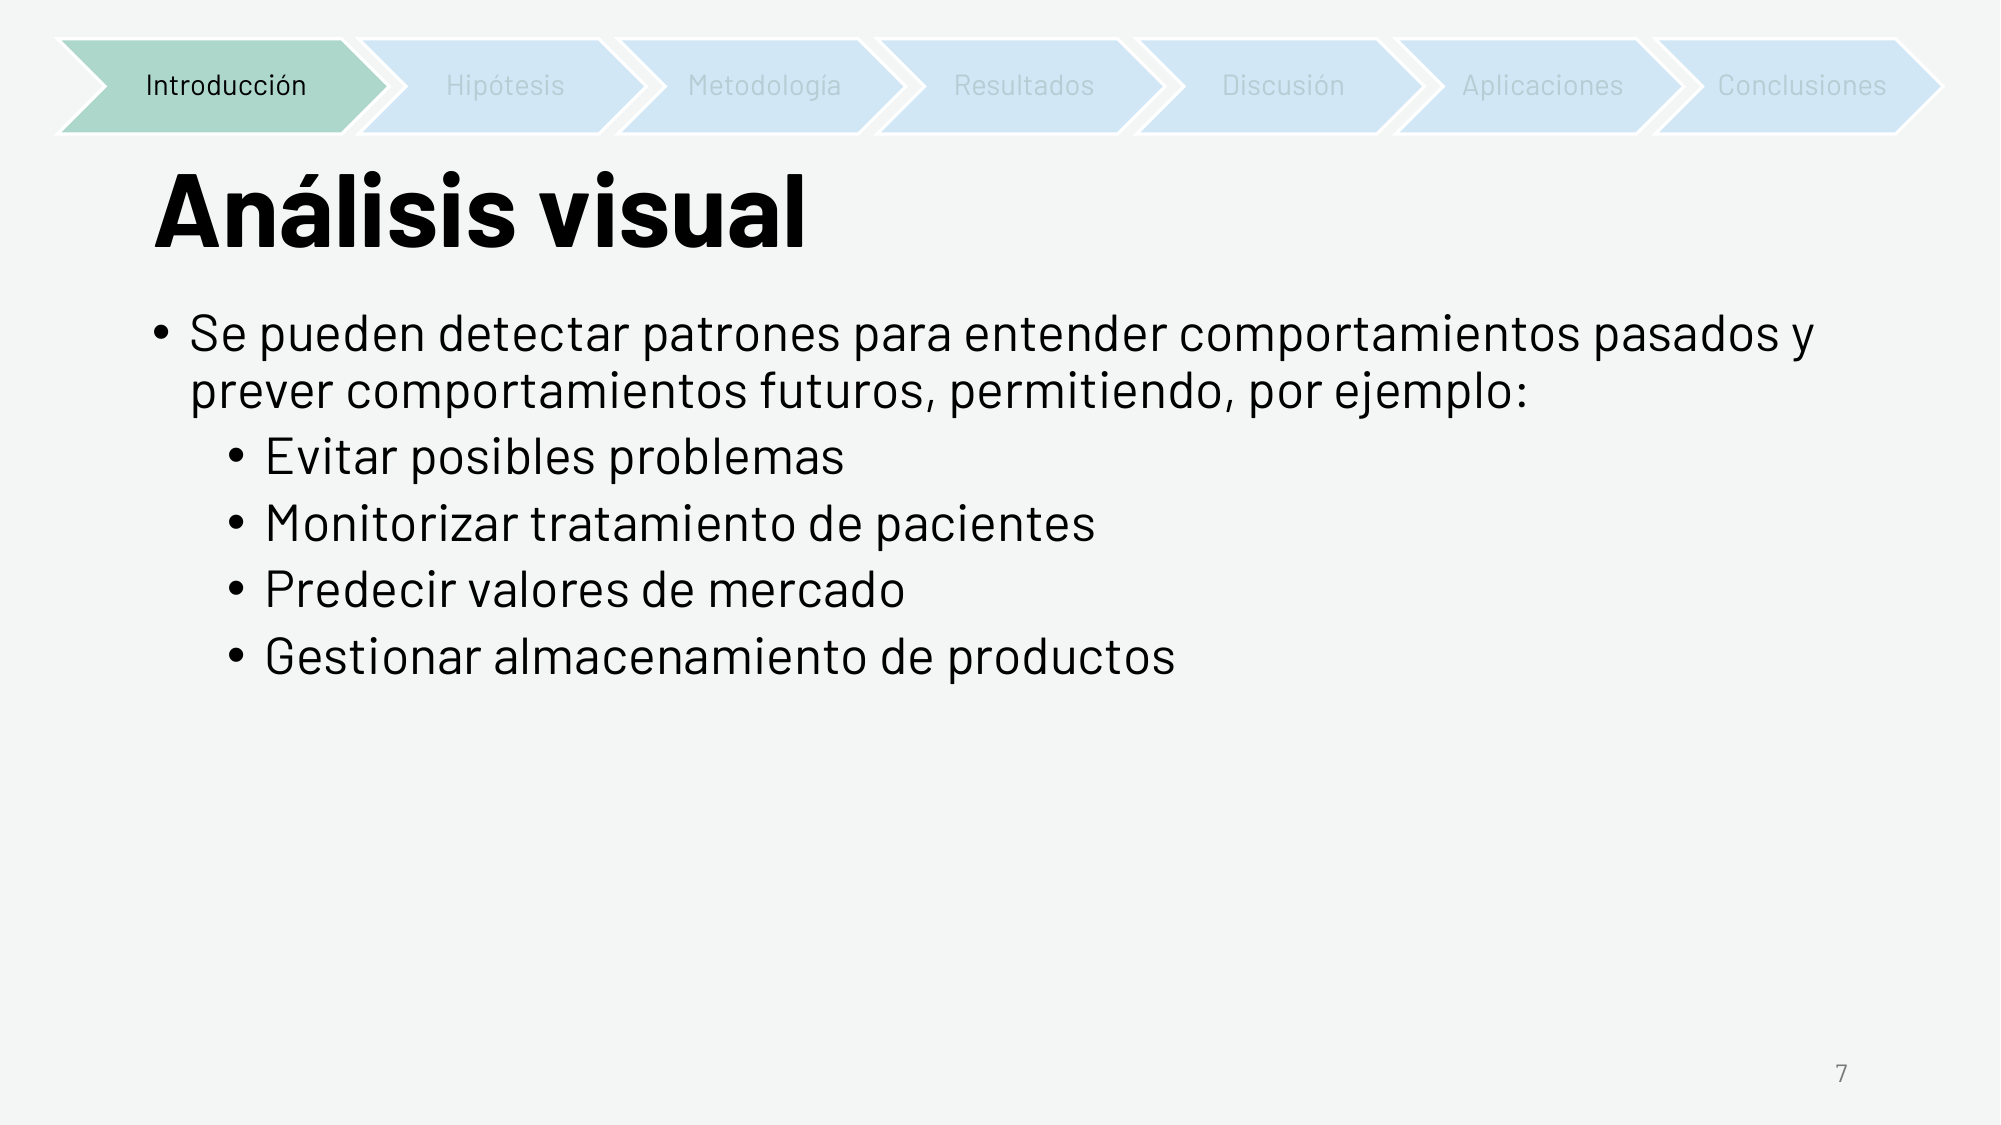

Introducción
Hipótesis
Metodología
Resultados
Discusión
Aplicaciones
Conclusiones
# Análisis visual
Se pueden detectar patrones para entender comportamientos pasados y prever comportamientos futuros, permitiendo, por ejemplo:
Evitar posibles problemas
Monitorizar tratamiento de pacientes
Predecir valores de mercado
Gestionar almacenamiento de productos

7